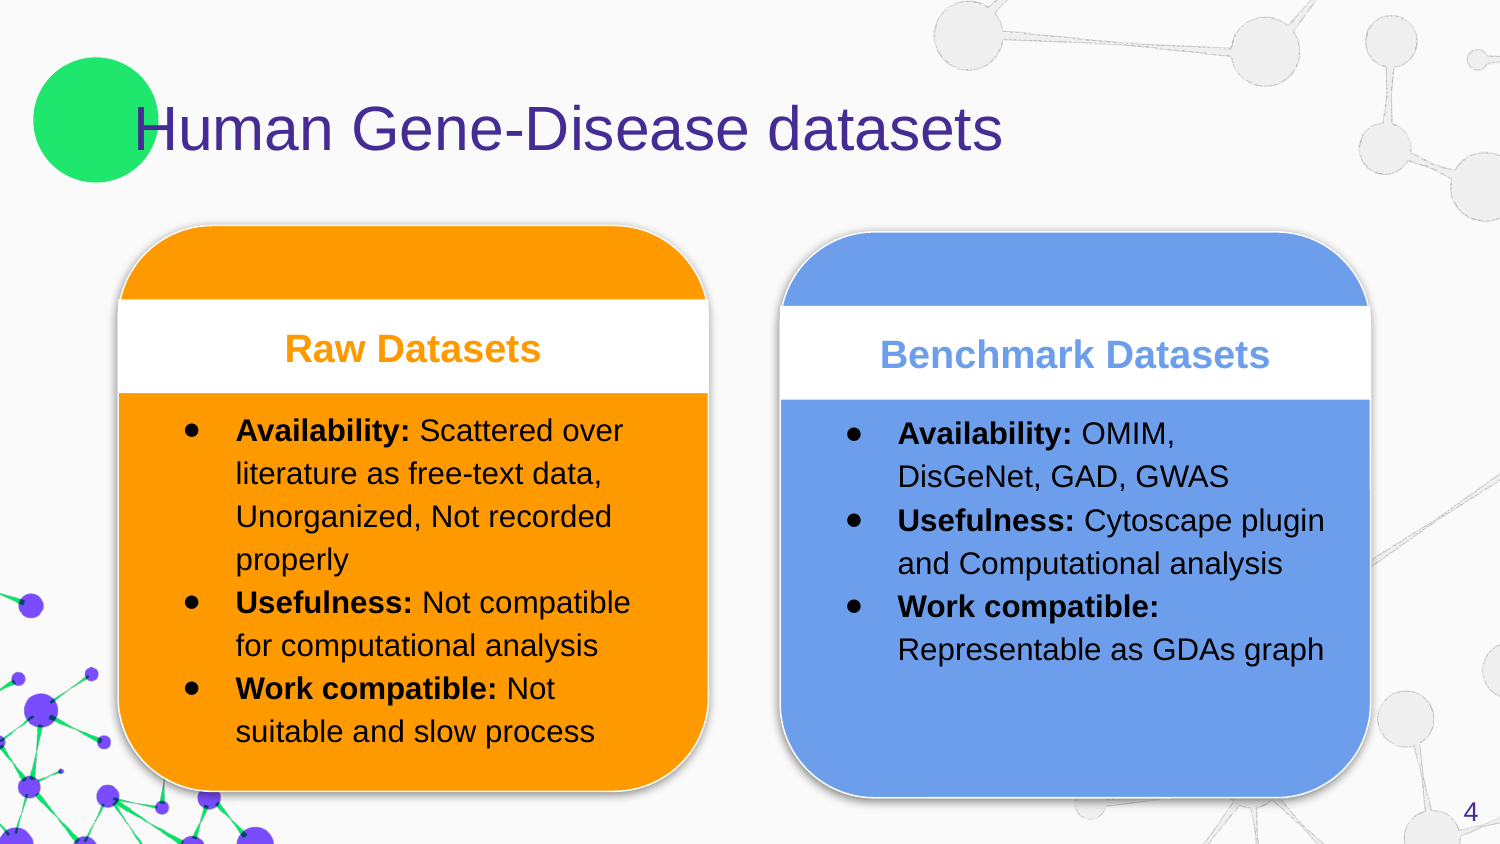

# Human Gene-Disease datasets

Availability: Scattered over literature as free-text data, Unorganized, Not recorded properly
Usefulness: Not compatible for computational analysis
Work compatible: Not suitable and slow process

Availability: OMIM, DisGeNet, GAD, GWAS
Usefulness: Cytoscape plugin and Computational analysis
Work compatible: Representable as GDAs graph
Raw Datasets
Benchmark Datasets
4